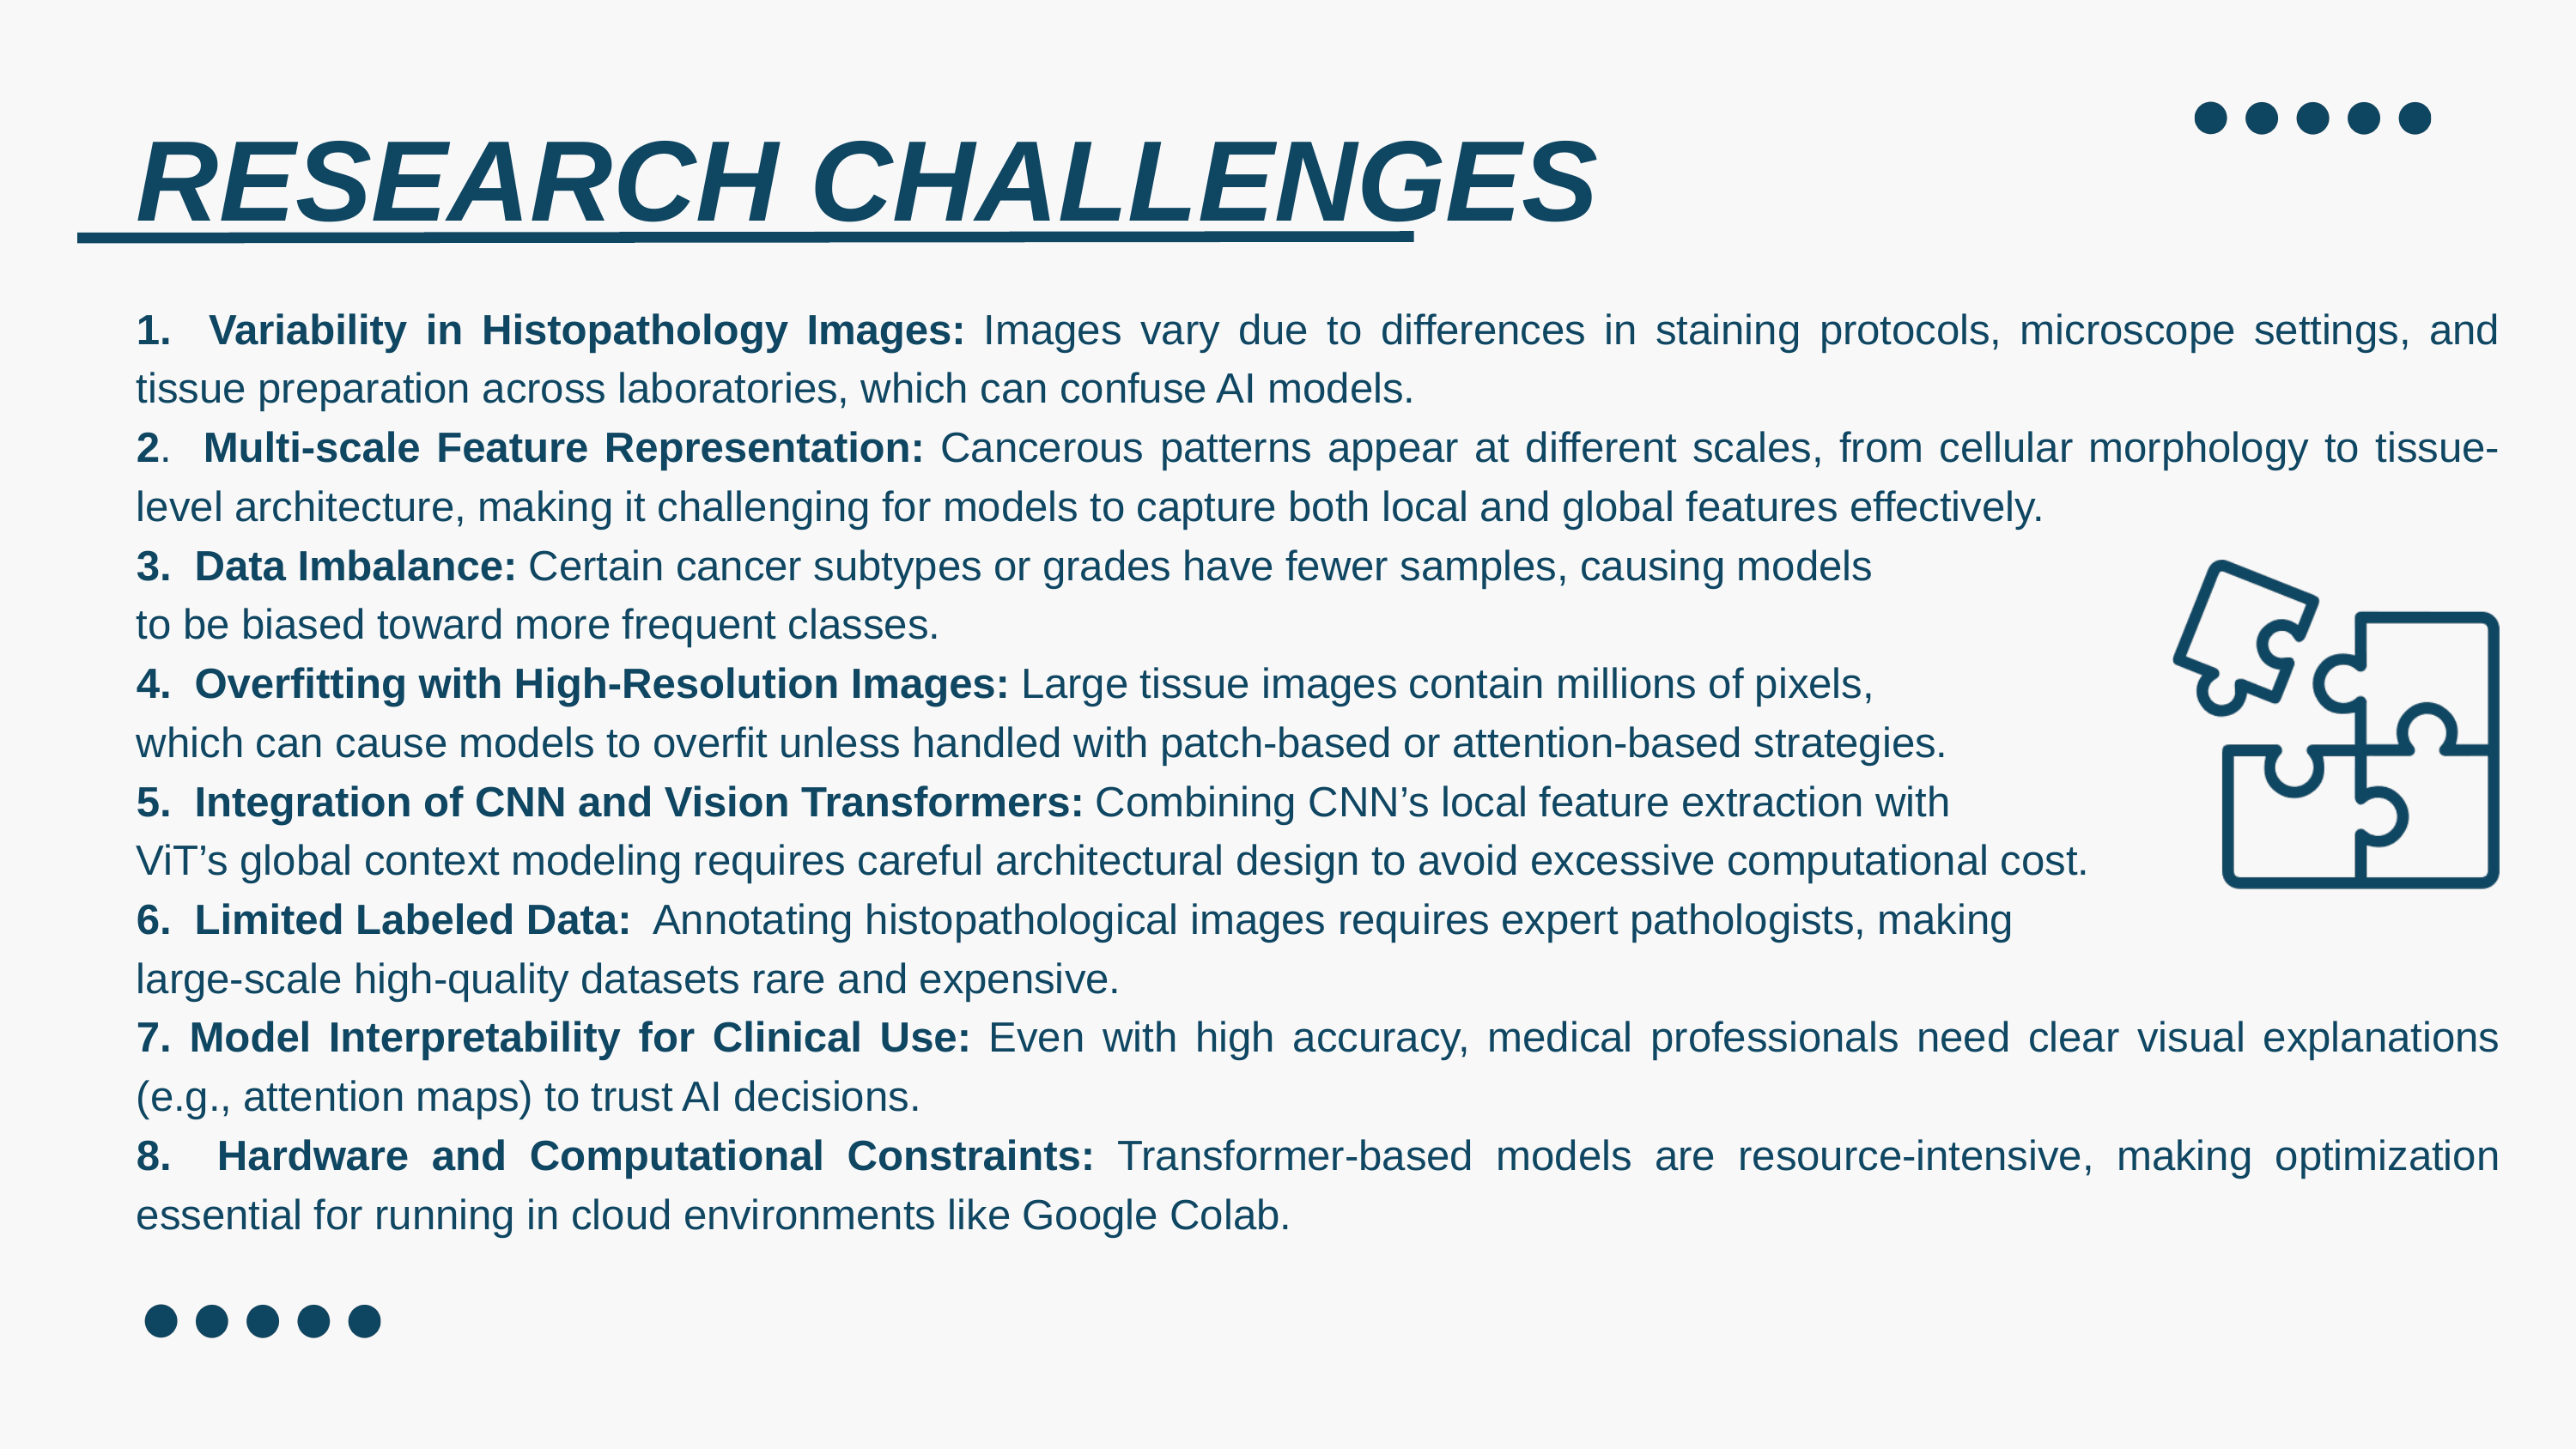

RESEARCH CHALLENGES

1.  Variability in Histopathology Images: Images vary due to differences in staining protocols, microscope settings, and tissue preparation across laboratories, which can confuse AI models.
2.  Multi-scale Feature Representation: Cancerous patterns appear at different scales, from cellular morphology to tissue-level architecture, making it challenging for models to capture both local and global features effectively.
3.  Data Imbalance: Certain cancer subtypes or grades have fewer samples, causing models
to be biased toward more frequent classes.
4.  Overfitting with High-Resolution Images: Large tissue images contain millions of pixels,
which can cause models to overfit unless handled with patch-based or attention-based strategies.
5.  Integration of CNN and Vision Transformers: Combining CNN’s local feature extraction with
ViT’s global context modeling requires careful architectural design to avoid excessive computational cost.
6.  Limited Labeled Data:  Annotating histopathological images requires expert pathologists, making
large-scale high-quality datasets rare and expensive.
7. Model Interpretability for Clinical Use: Even with high accuracy, medical professionals need clear visual explanations (e.g., attention maps) to trust AI decisions.
8.  Hardware and Computational Constraints: Transformer-based models are resource-intensive, making optimization essential for running in cloud environments like Google Colab.